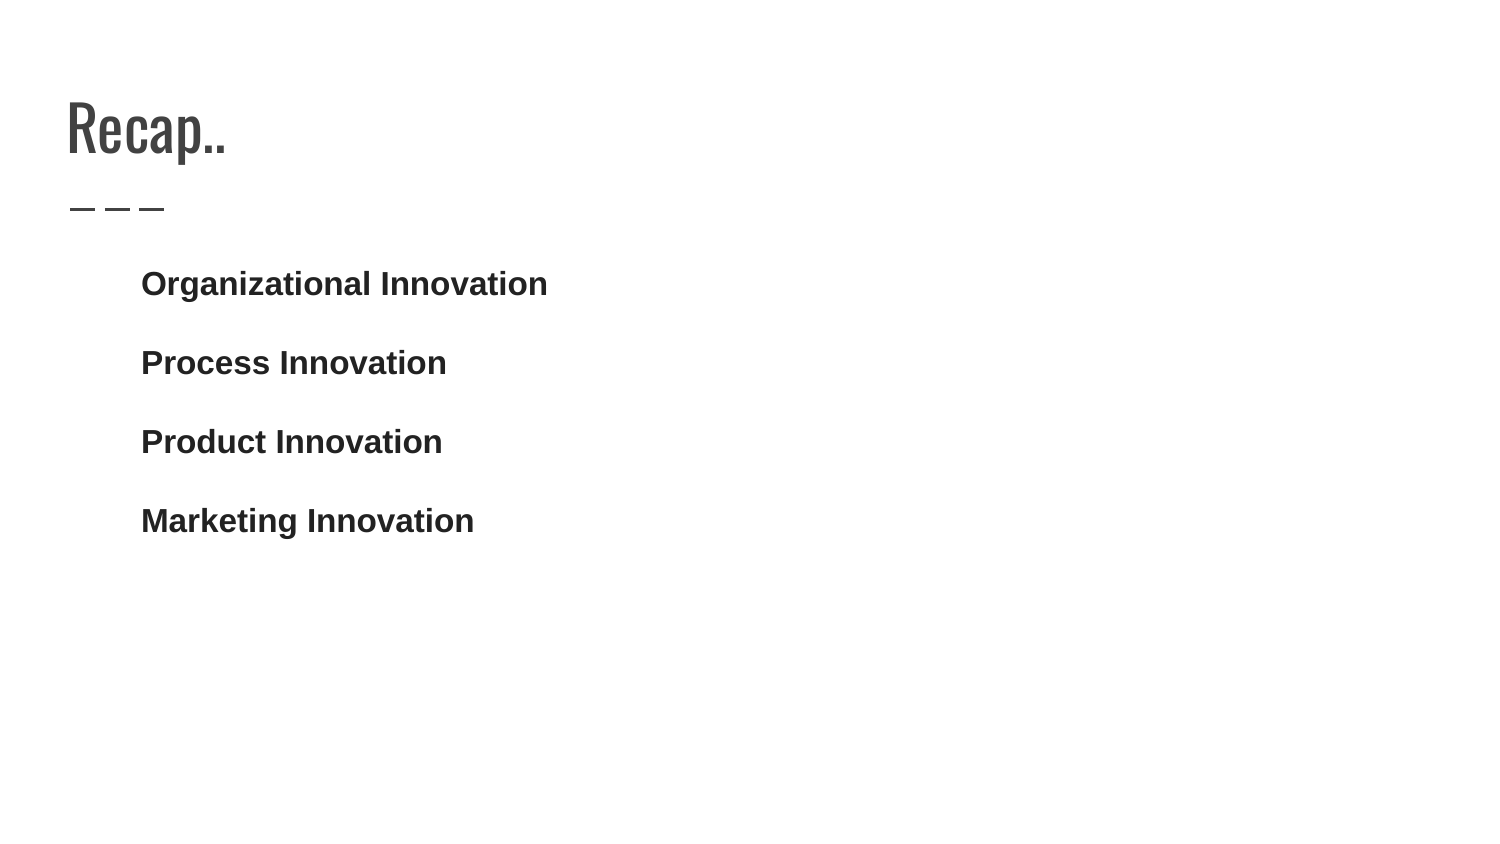

# Recap..
Organizational Innovation
Process Innovation
Product Innovation
Marketing Innovation